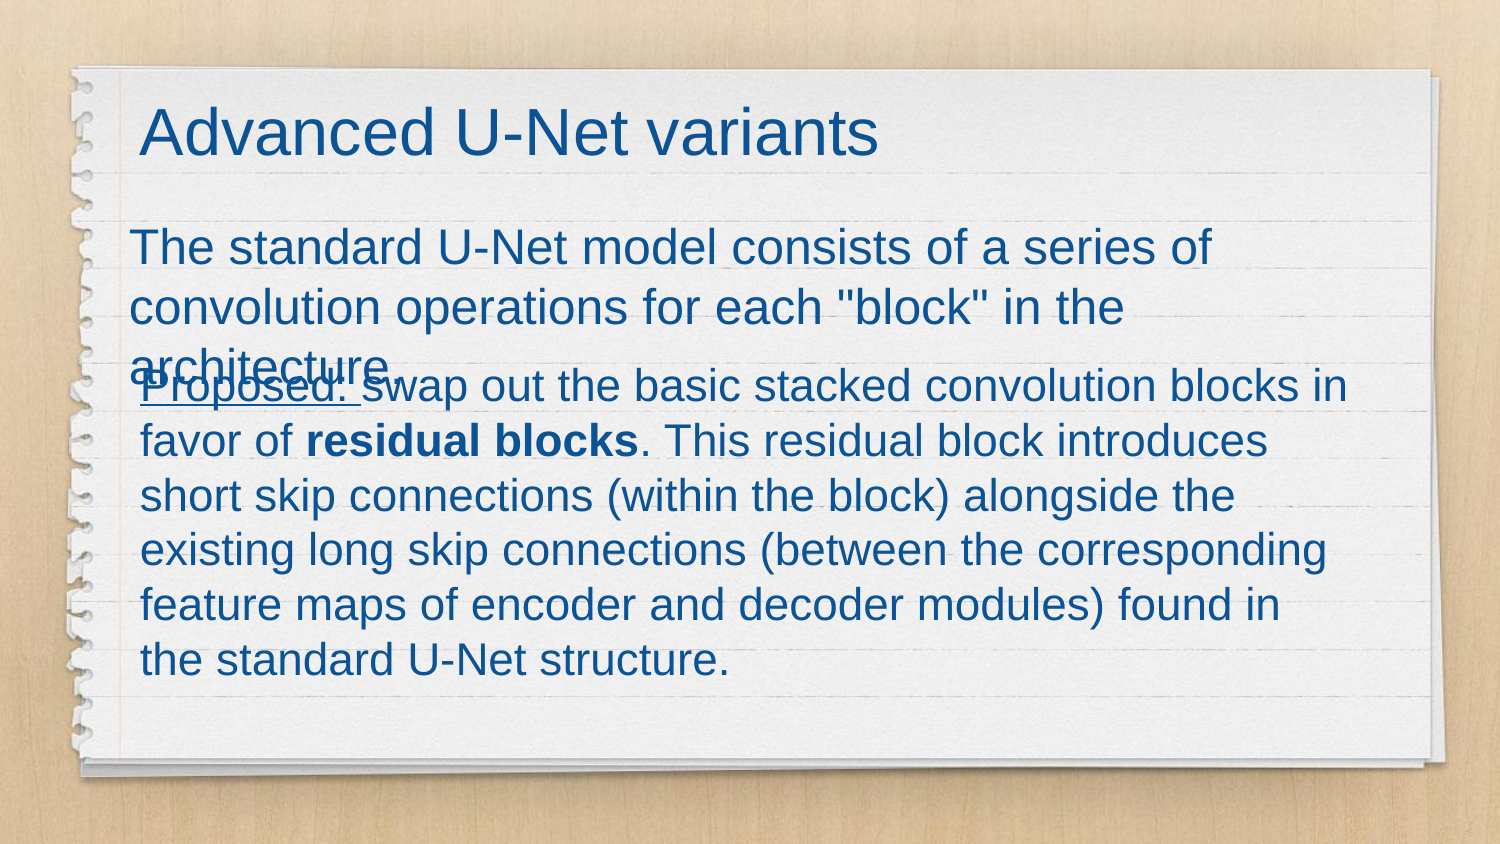

Advanced U-Net variants
The standard U-Net model consists of a series of convolution operations for each "block" in the architecture.
Proposed: swap out the basic stacked convolution blocks in favor of residual blocks. This residual block introduces short skip connections (within the block) alongside the existing long skip connections (between the corresponding feature maps of encoder and decoder modules) found in the standard U-Net structure.